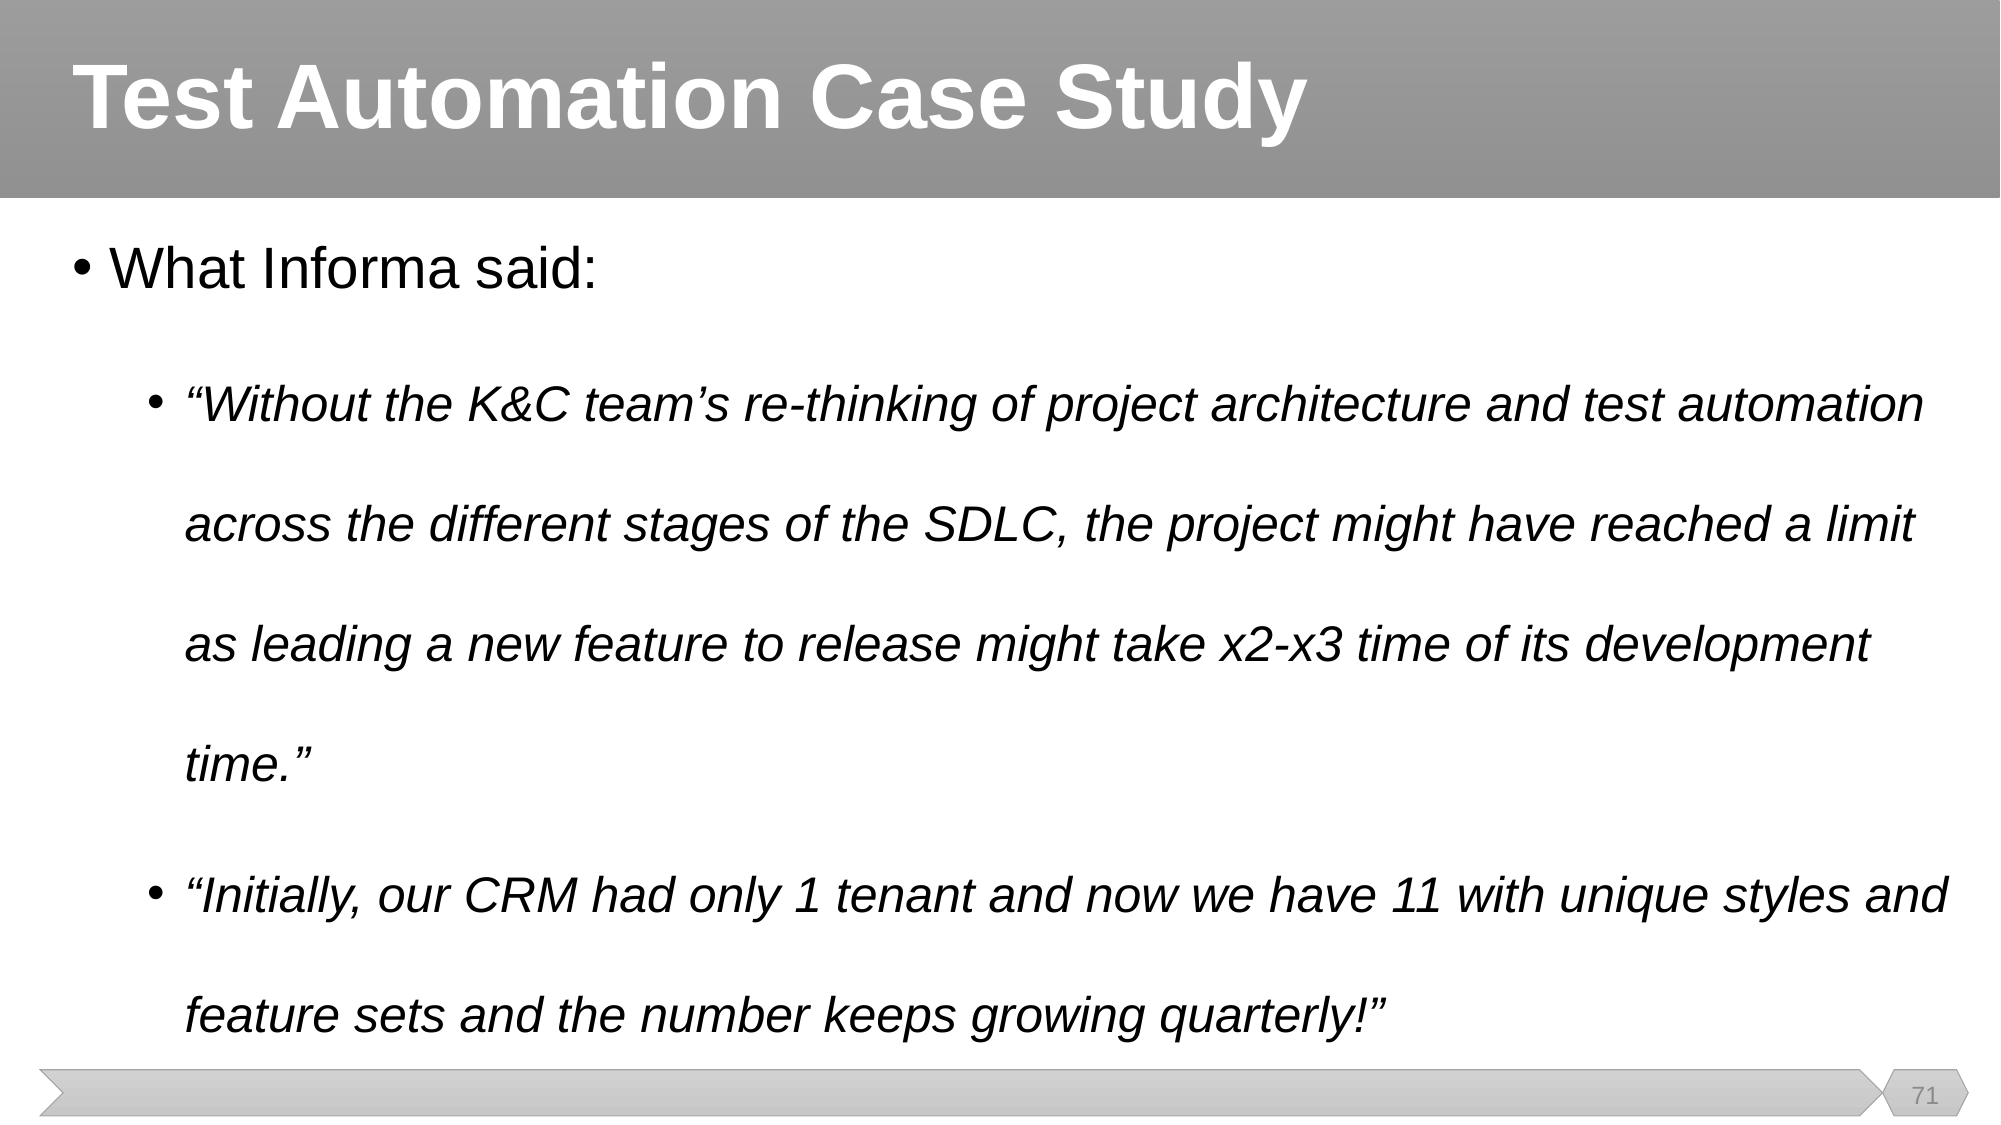

# Test Automation Case Study
What Informa said:
“Without the K&C team’s re-thinking of project architecture and test automation across the different stages of the SDLC, the project might have reached a limit as leading a new feature to release might take x2-x3 time of its development time.”
“Initially, our CRM had only 1 tenant and now we have 11 with unique styles and feature sets and the number keeps growing quarterly!”
71